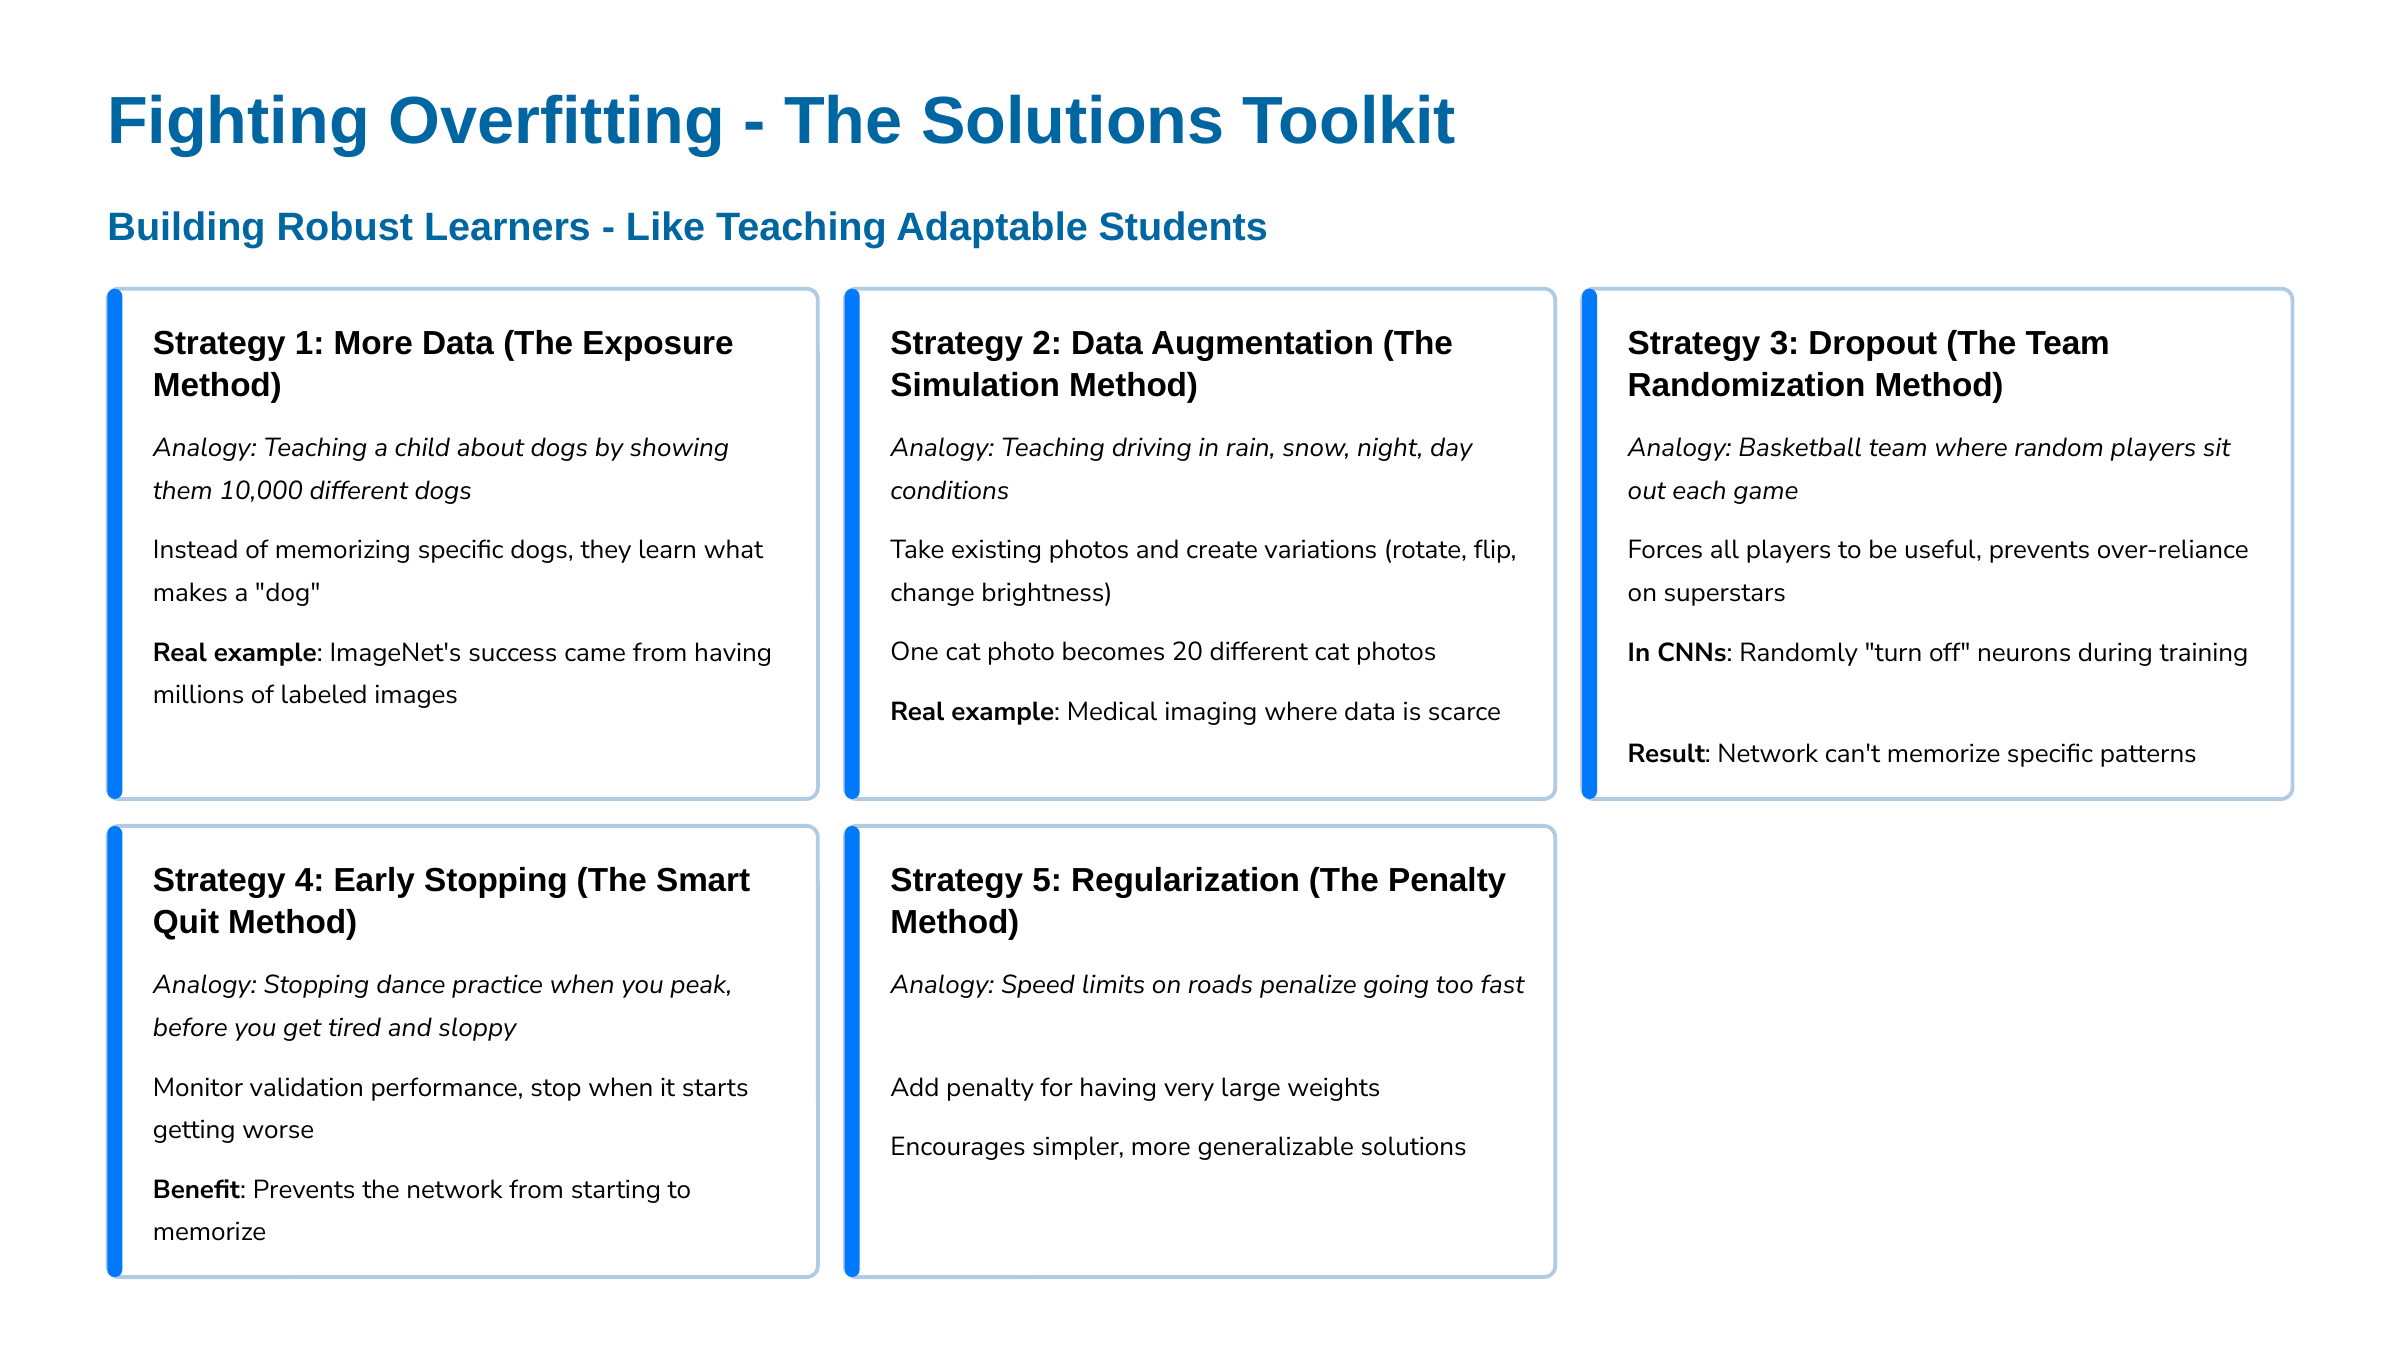

Fighting Overfitting - The Solutions Toolkit
Building Robust Learners - Like Teaching Adaptable Students

Strategy 1: More Data (The Exposure Method)
Strategy 2: Data Augmentation (The Simulation Method)
Strategy 3: Dropout (The Team Randomization Method)
Analogy: Teaching a child about dogs by showing them 10,000 different dogs
Analogy: Teaching driving in rain, snow, night, day conditions
Analogy: Basketball team where random players sit out each game
Instead of memorizing specific dogs, they learn what makes a "dog"
Take existing photos and create variations (rotate, flip, change brightness)
Forces all players to be useful, prevents over-reliance on superstars
Real example: ImageNet's success came from having millions of labeled images
One cat photo becomes 20 different cat photos
In CNNs: Randomly "turn off" neurons during training
Real example: Medical imaging where data is scarce
Result: Network can't memorize specific patterns

Strategy 4: Early Stopping (The Smart Quit Method)
Strategy 5: Regularization (The Penalty Method)
Analogy: Stopping dance practice when you peak, before you get tired and sloppy
Analogy: Speed limits on roads penalize going too fast
Monitor validation performance, stop when it starts getting worse
Add penalty for having very large weights
Encourages simpler, more generalizable solutions
Benefit: Prevents the network from starting to memorize